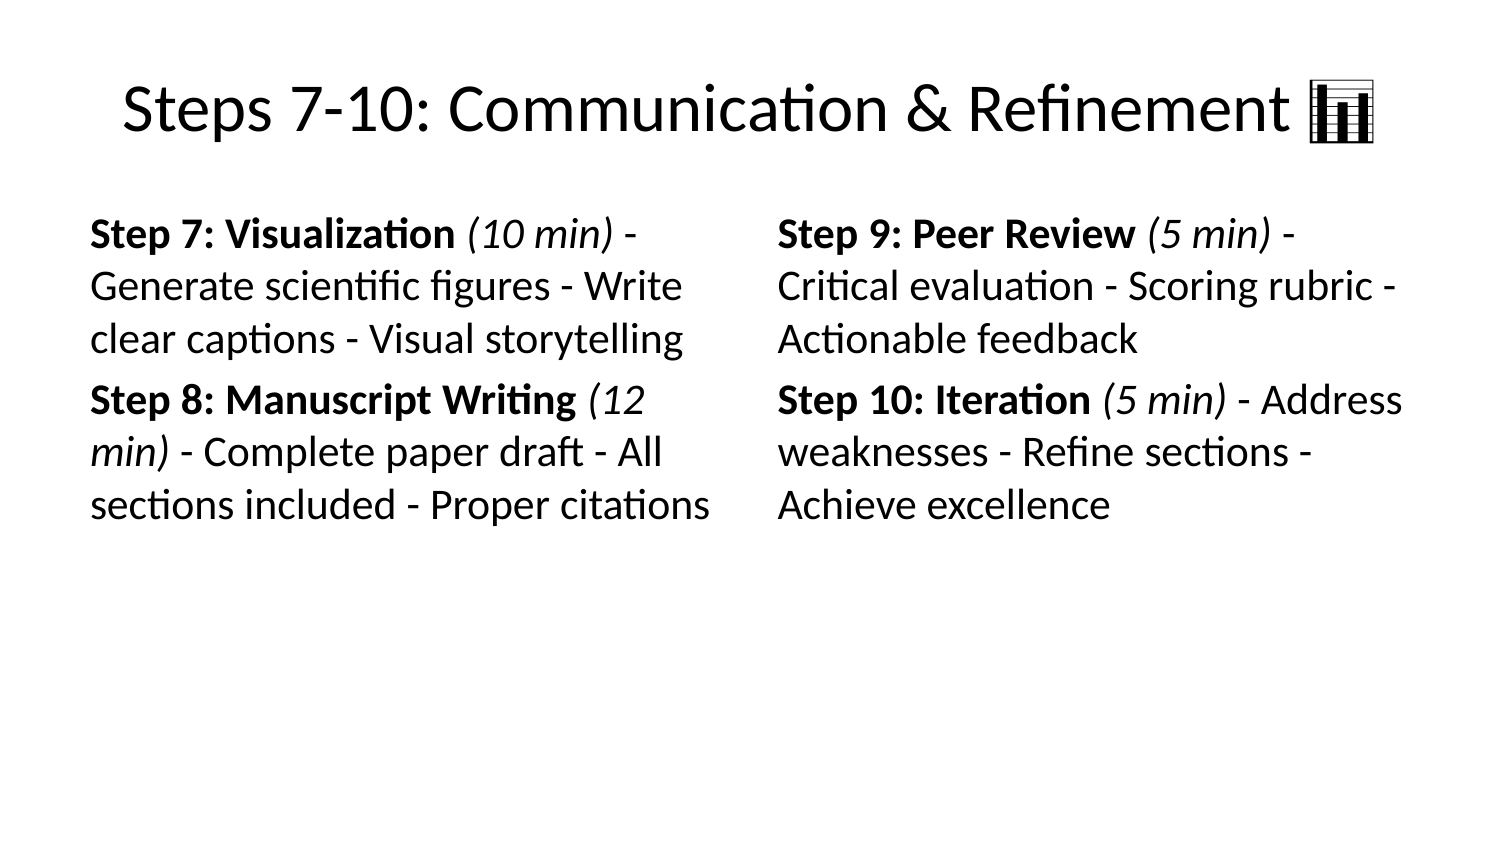

# Steps 7-10: Communication & Refinement 📊
Step 7: Visualization (10 min) - Generate scientific figures - Write clear captions - Visual storytelling
Step 8: Manuscript Writing (12 min) - Complete paper draft - All sections included - Proper citations
Step 9: Peer Review (5 min) - Critical evaluation - Scoring rubric - Actionable feedback
Step 10: Iteration (5 min) - Address weaknesses - Refine sections - Achieve excellence